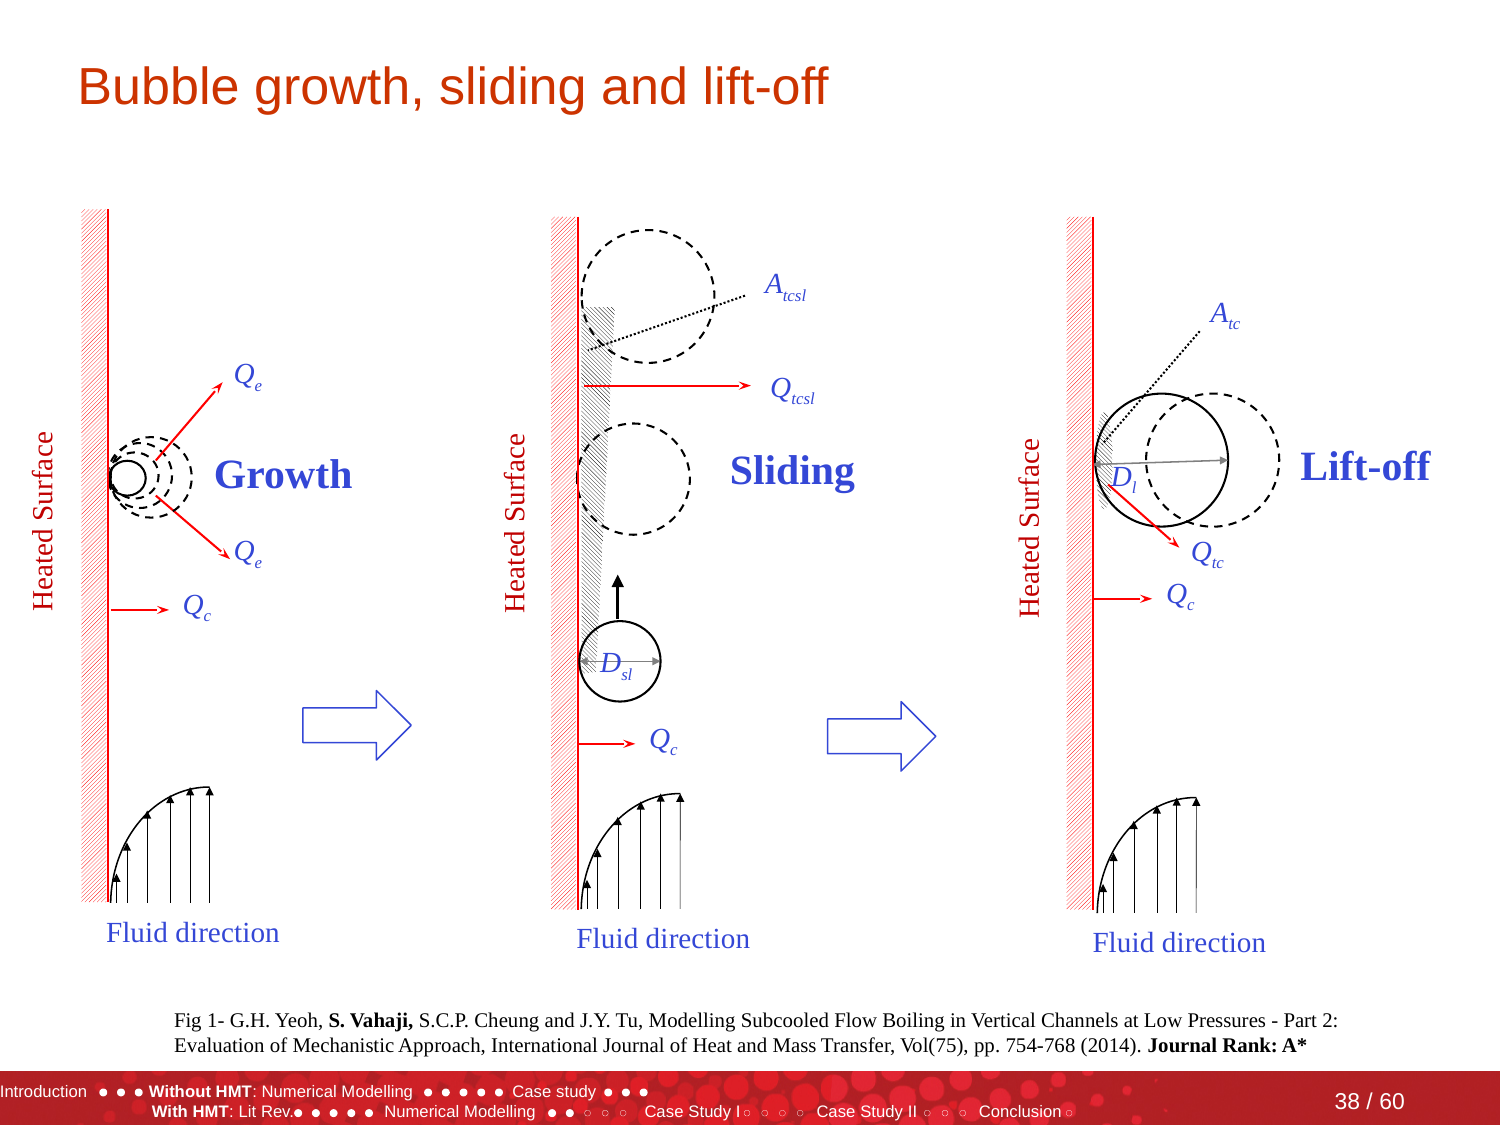

# Bubble growth, sliding and lift-off

Qe
Heated Surface

Growth

Qe
Qc

Fluid direction

Atc

Heated Surface
Lift-off
Dl
Qtc
Qc

Fluid direction

Atcsl

Qtcsl

Sliding
Heated Surface

Dsl
Qc

Fluid direction

Fig 1- G.H. Yeoh, S. Vahaji, S.C.P. Cheung and J.Y. Tu, Modelling Subcooled Flow Boiling in Vertical Channels at Low Pressures - Part 2: Evaluation of Mechanistic Approach, International Journal of Heat and Mass Transfer, Vol(75), pp. 754-768 (2014). Journal Rank: A*

38 / 60